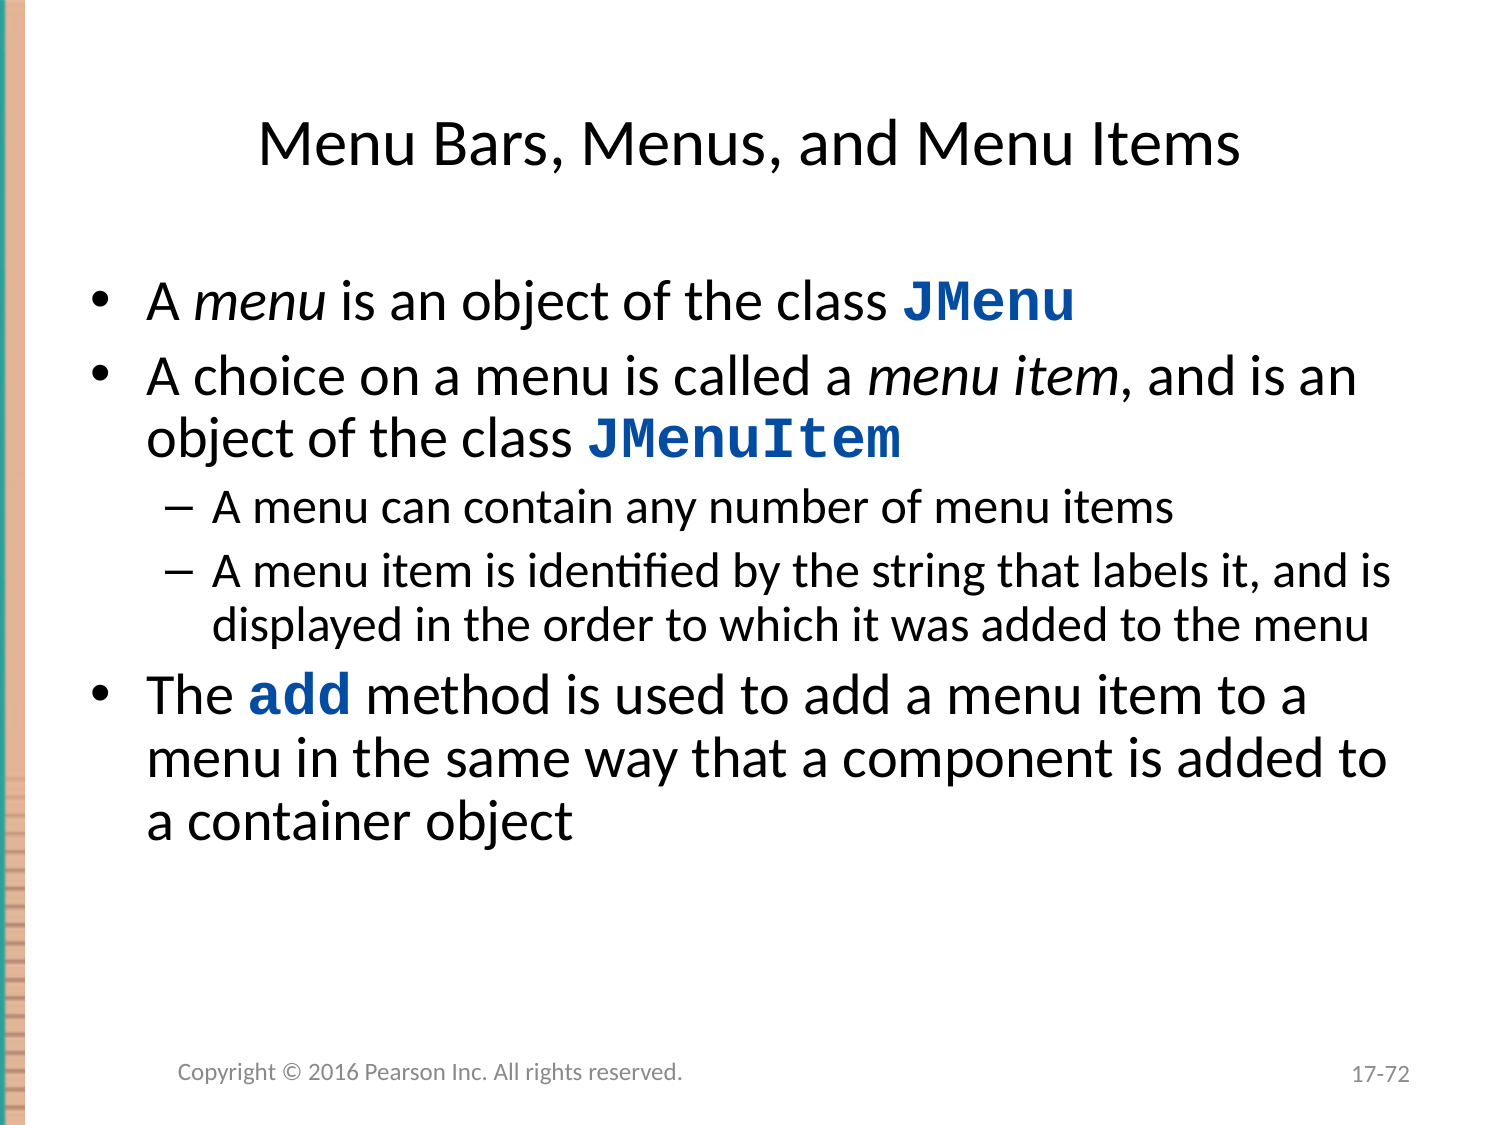

# Menu Bars, Menus, and Menu Items
A menu is an object of the class JMenu
A choice on a menu is called a menu item, and is an object of the class JMenuItem
A menu can contain any number of menu items
A menu item is identified by the string that labels it, and is displayed in the order to which it was added to the menu
The add method is used to add a menu item to a menu in the same way that a component is added to a container object
Copyright © 2016 Pearson Inc. All rights reserved.
17-72